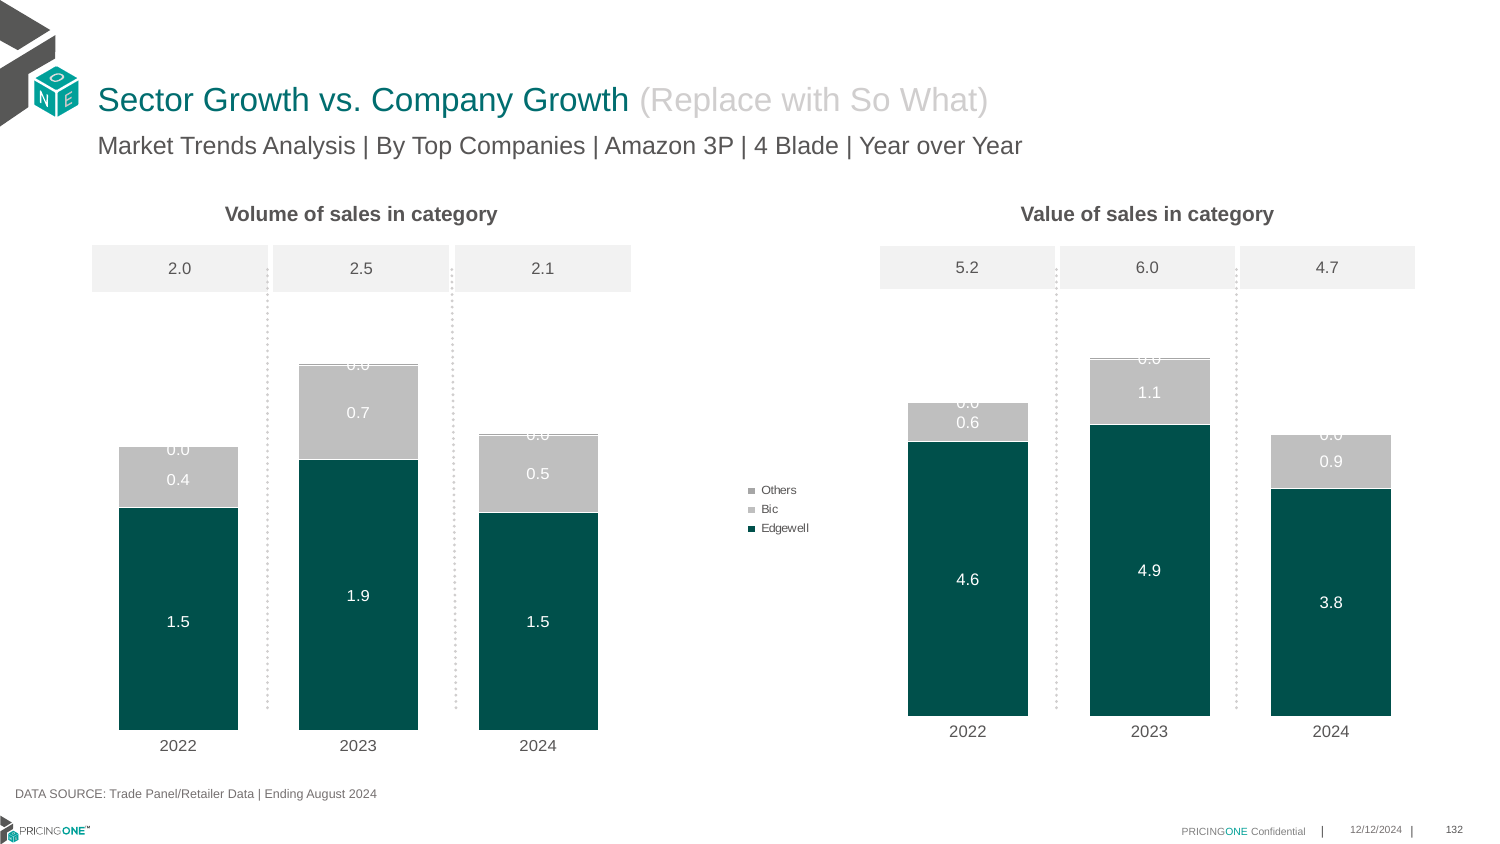

# Sector Growth vs. Company Growth (Replace with So What)
Market Trends Analysis | By Top Companies | Amazon 3P | 4 Blade | Year over Year
| Value of sales in category |  |  |
| --- | --- | --- |
| 5.2 | 6.0 | 4.7 |
| Volume of sales in category |  |  |
| --- | --- | --- |
| 2.0 | 2.5 | 2.1 |

### Chart

| Category | Edgewell | Bic | Others |
|---|---|---|---|
| 2022 | 4.589078 | 0.645423 | 0.012615 |
| 2023 | 4.875864 | 1.090368 | 0.020165 |
| 2024 | 3.806259 | 0.894316 | 0.01718 |

### Chart

| Category | Edgewell | Bic | Others |
|---|---|---|---|
| 2022 | 1.547132 | 0.418517 | 0.006452 |
| 2023 | 1.877689 | 0.652495 | 0.009429 |
| 2024 | 1.510127 | 0.534279 | 0.011512 |
DATA SOURCE: Trade Panel/Retailer Data | Ending August 2024

12/12/2024
132